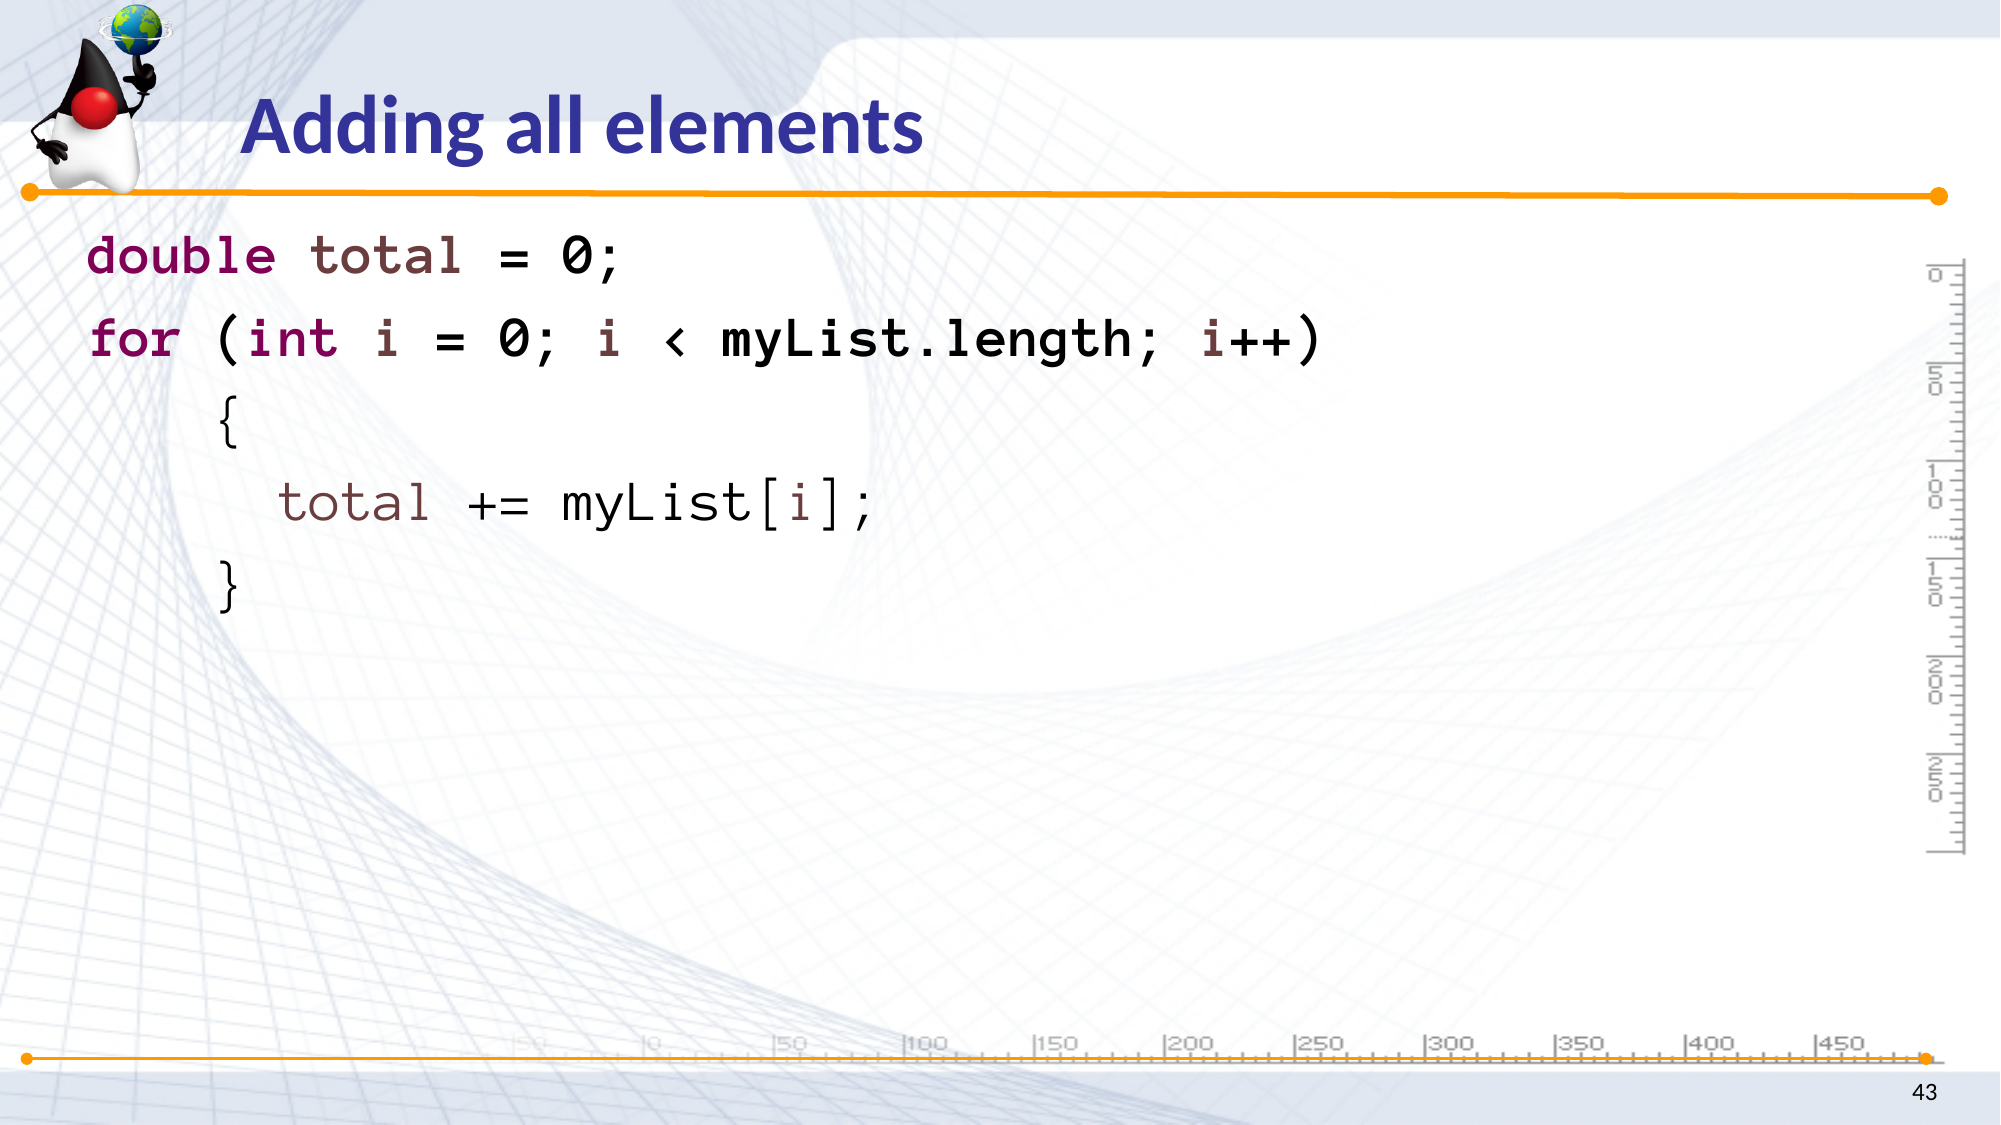

Adding all elements
 double total = 0;
 for (int i = 0; i < myList.length; i++)
     {
       total += myList[i];
     }

43